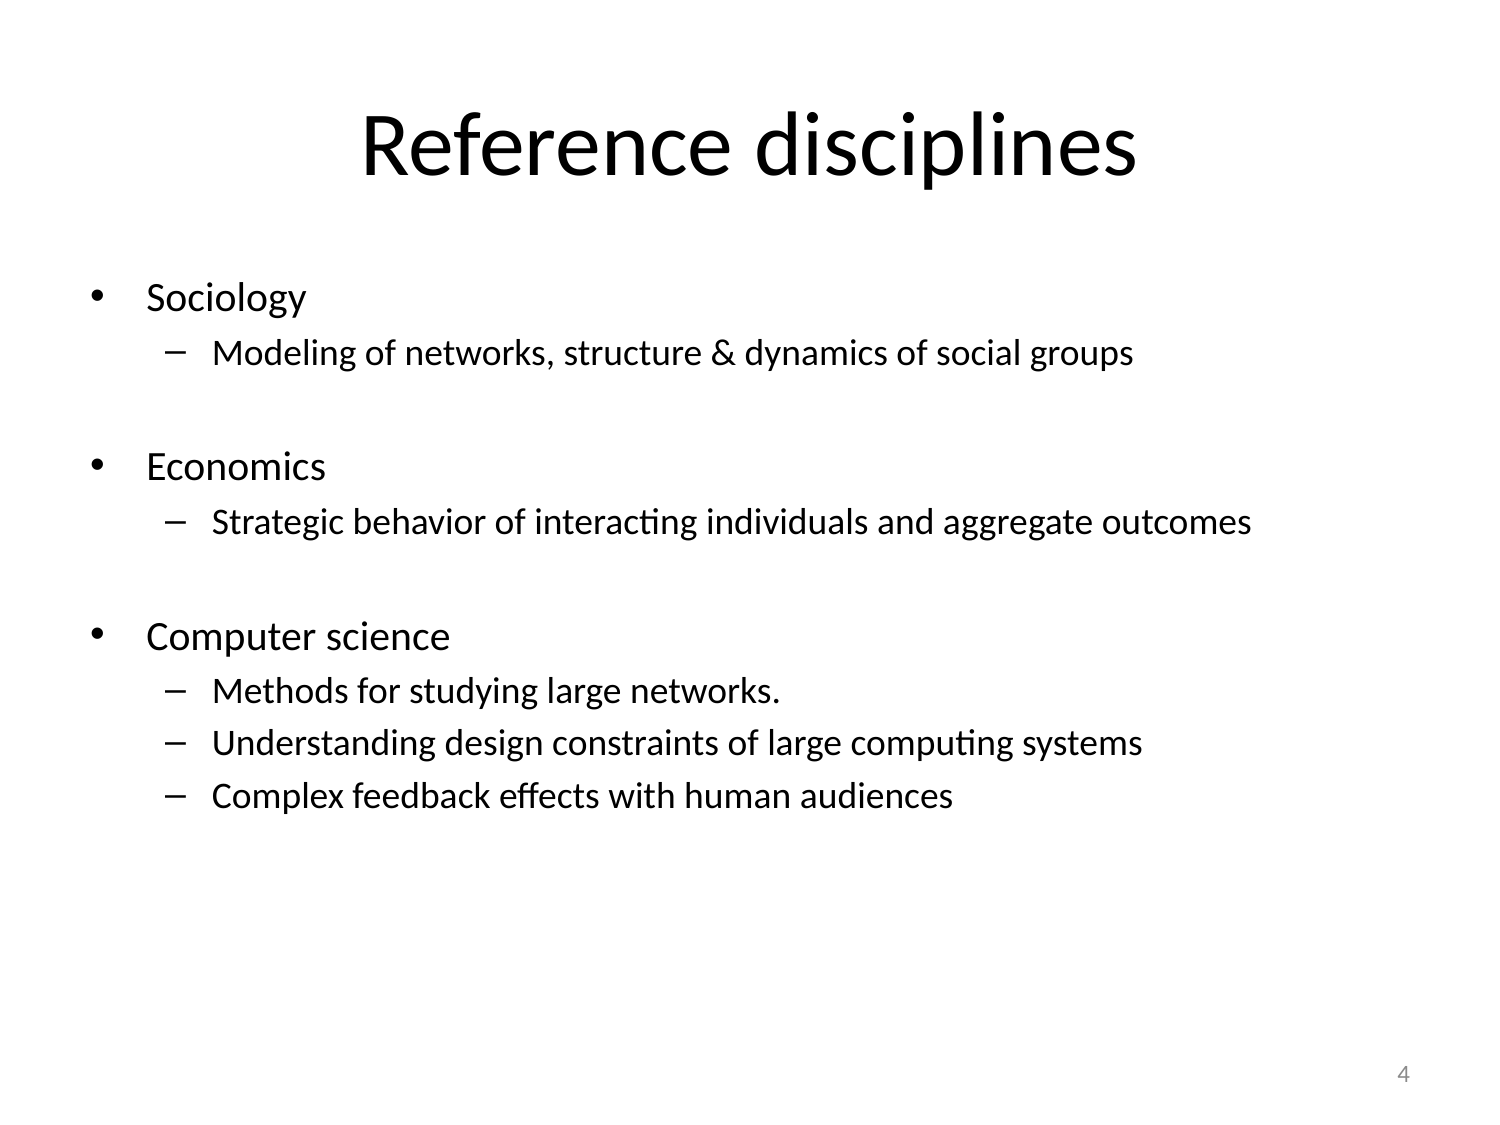

# Reference disciplines
Sociology
Modeling of networks, structure & dynamics of social groups

Economics
Strategic behavior of interacting individuals and aggregate outcomes

Computer science
Methods for studying large networks.
Understanding design constraints of large computing systems
Complex feedback effects with human audiences
4